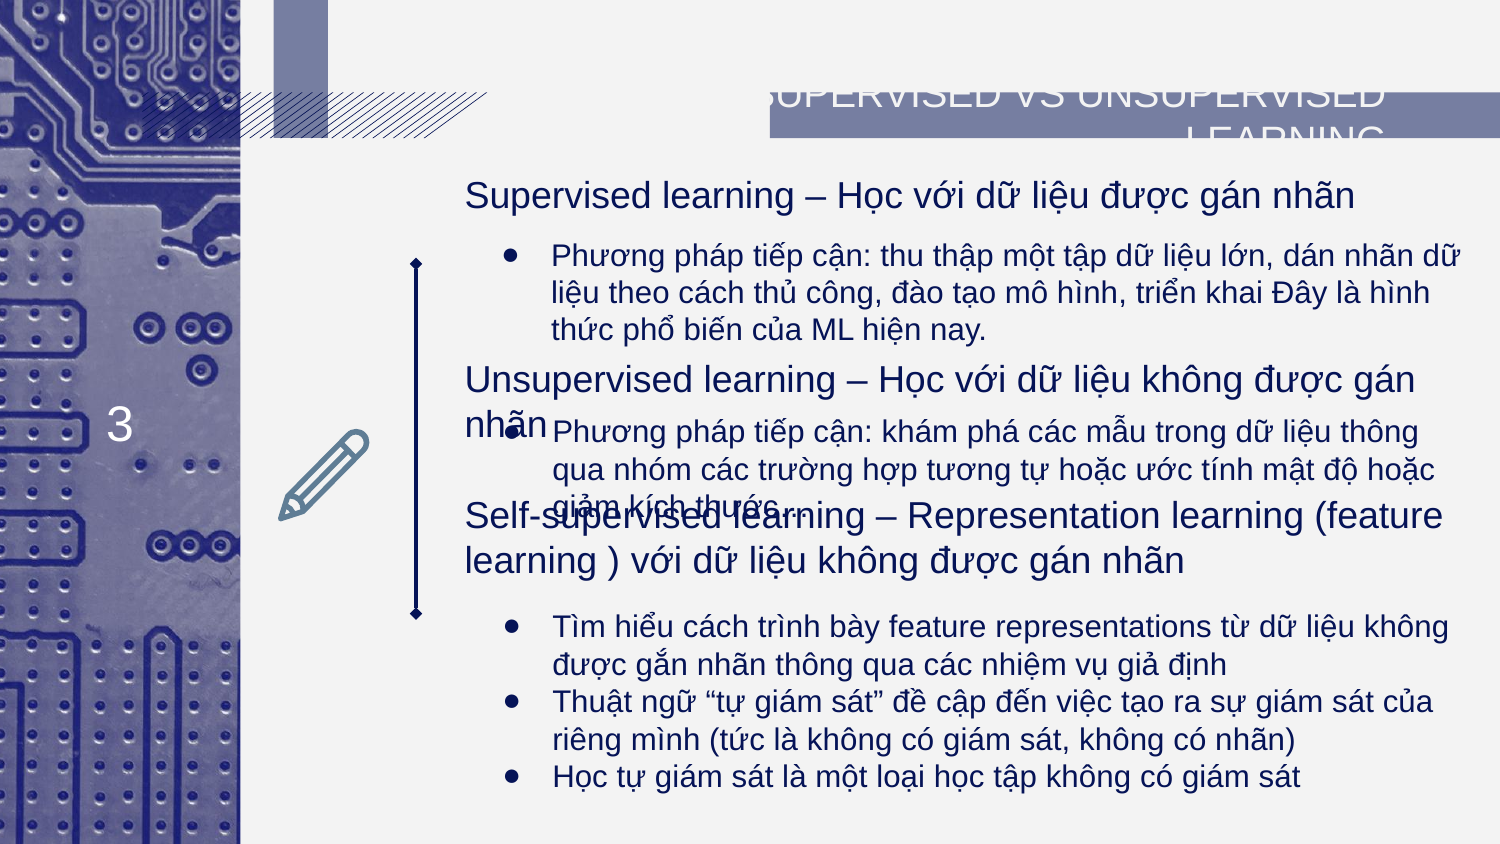

# SUPERVISED VS UNSUPERVISED LEARNING
Supervised learning – Học với dữ liệu được gán nhãn
Phương pháp tiếp cận: thu thập một tập dữ liệu lớn, dán nhãn dữ liệu theo cách thủ công, đào tạo mô hình, triển khai Đây là hình thức phổ biến của ML hiện nay.
Unsupervised learning – Học với dữ liệu không được gán nhãn
3
Phương pháp tiếp cận: khám phá các mẫu trong dữ liệu thông qua nhóm các trường hợp tương tự hoặc ước tính mật độ hoặc giảm kích thước…

Self-supervised learning – Representation learning (feature learning ) với dữ liệu không được gán nhãn
Tìm hiểu cách trình bày feature representations từ dữ liệu không được gắn nhãn thông qua các nhiệm vụ giả định
Thuật ngữ “tự giám sát” đề cập đến việc tạo ra sự giám sát của riêng mình (tức là không có giám sát, không có nhãn)
Học tự giám sát là một loại học tập không có giám sát